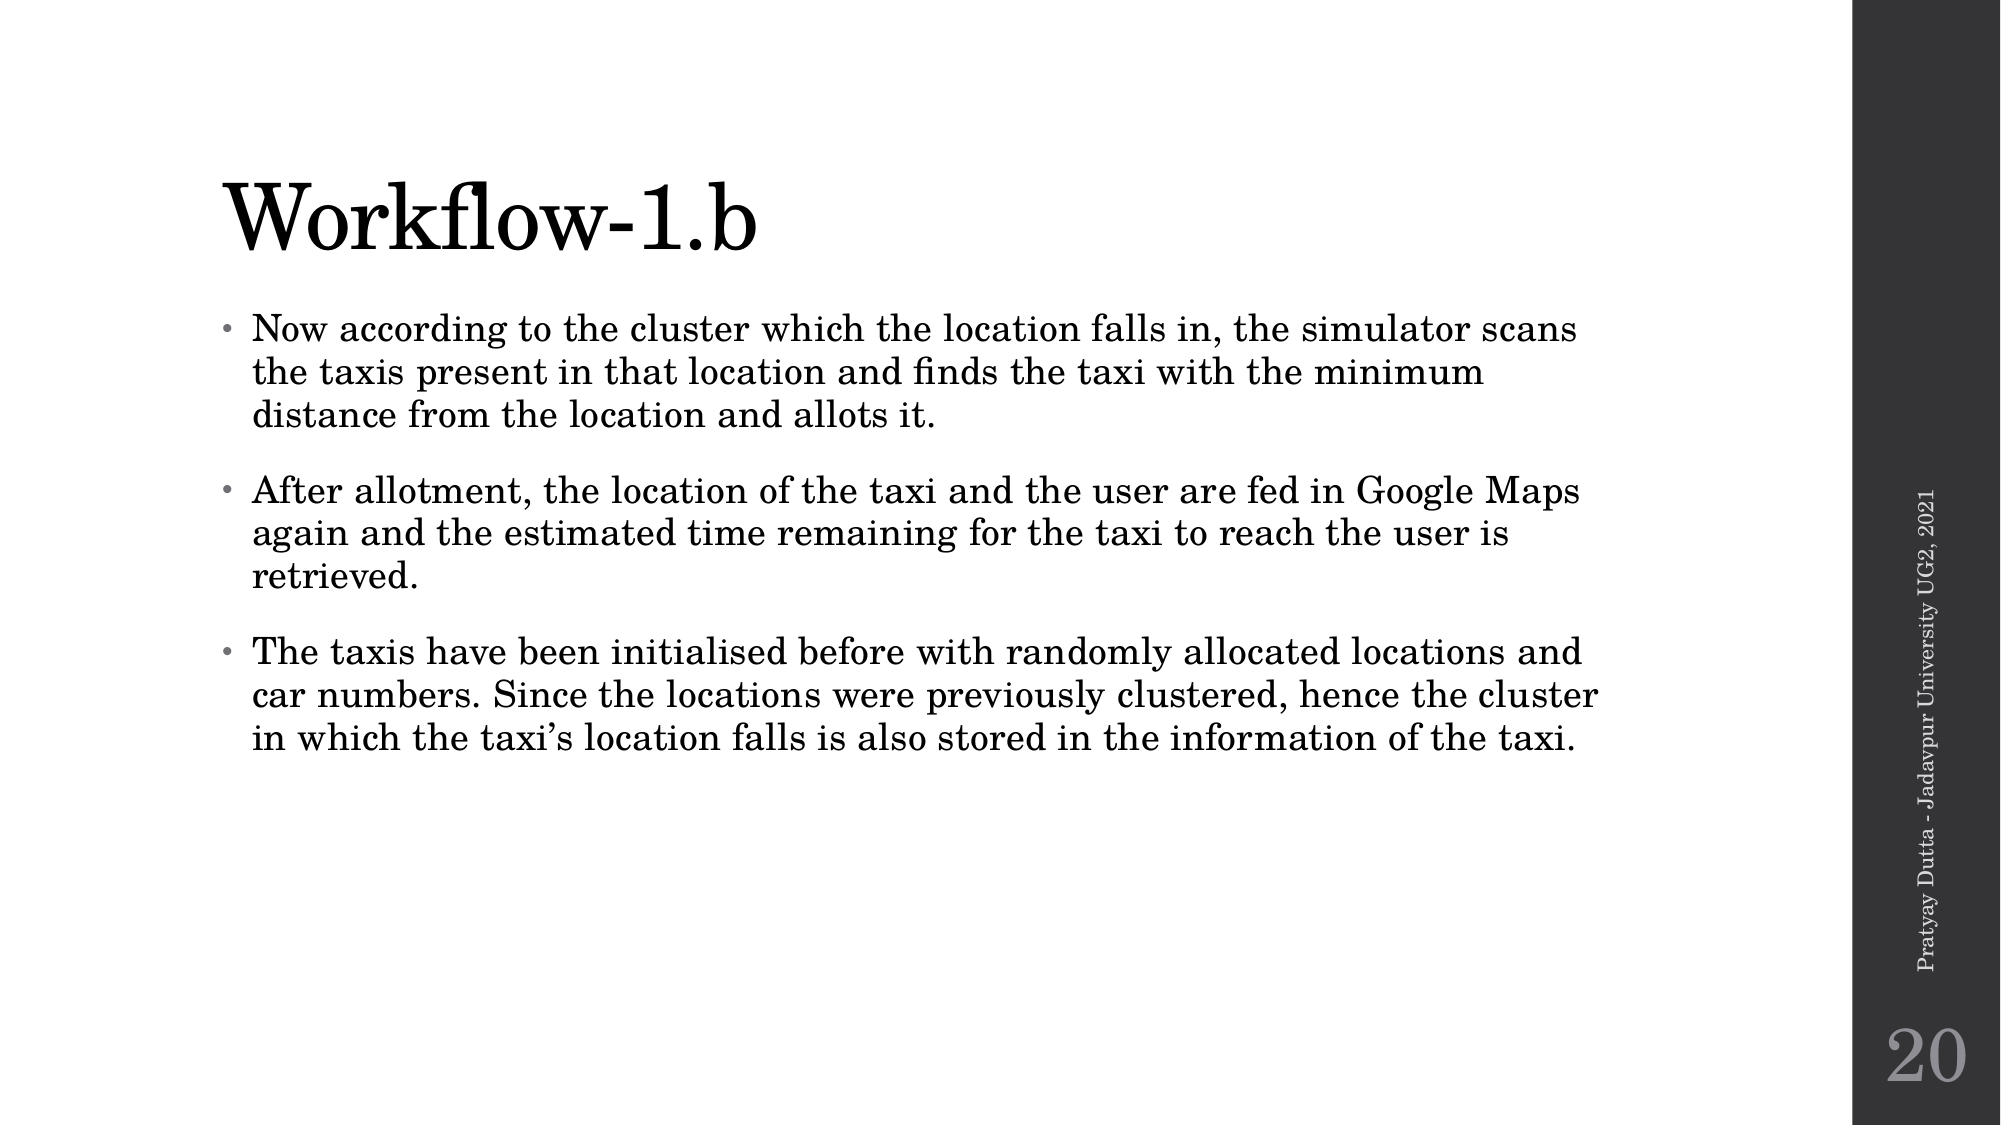

# Workflow-1.b
Now according to the cluster which the location falls in, the simulator scans the taxis present in that location and finds the taxi with the minimum distance from the location and allots it.
After allotment, the location of the taxi and the user are fed in Google Maps again and the estimated time remaining for the taxi to reach the user is retrieved.
The taxis have been initialised before with randomly allocated locations and car numbers. Since the locations were previously clustered, hence the cluster in which the taxi’s location falls is also stored in the information of the taxi.
Pratyay Dutta - Jadavpur University UG2, 2021
20